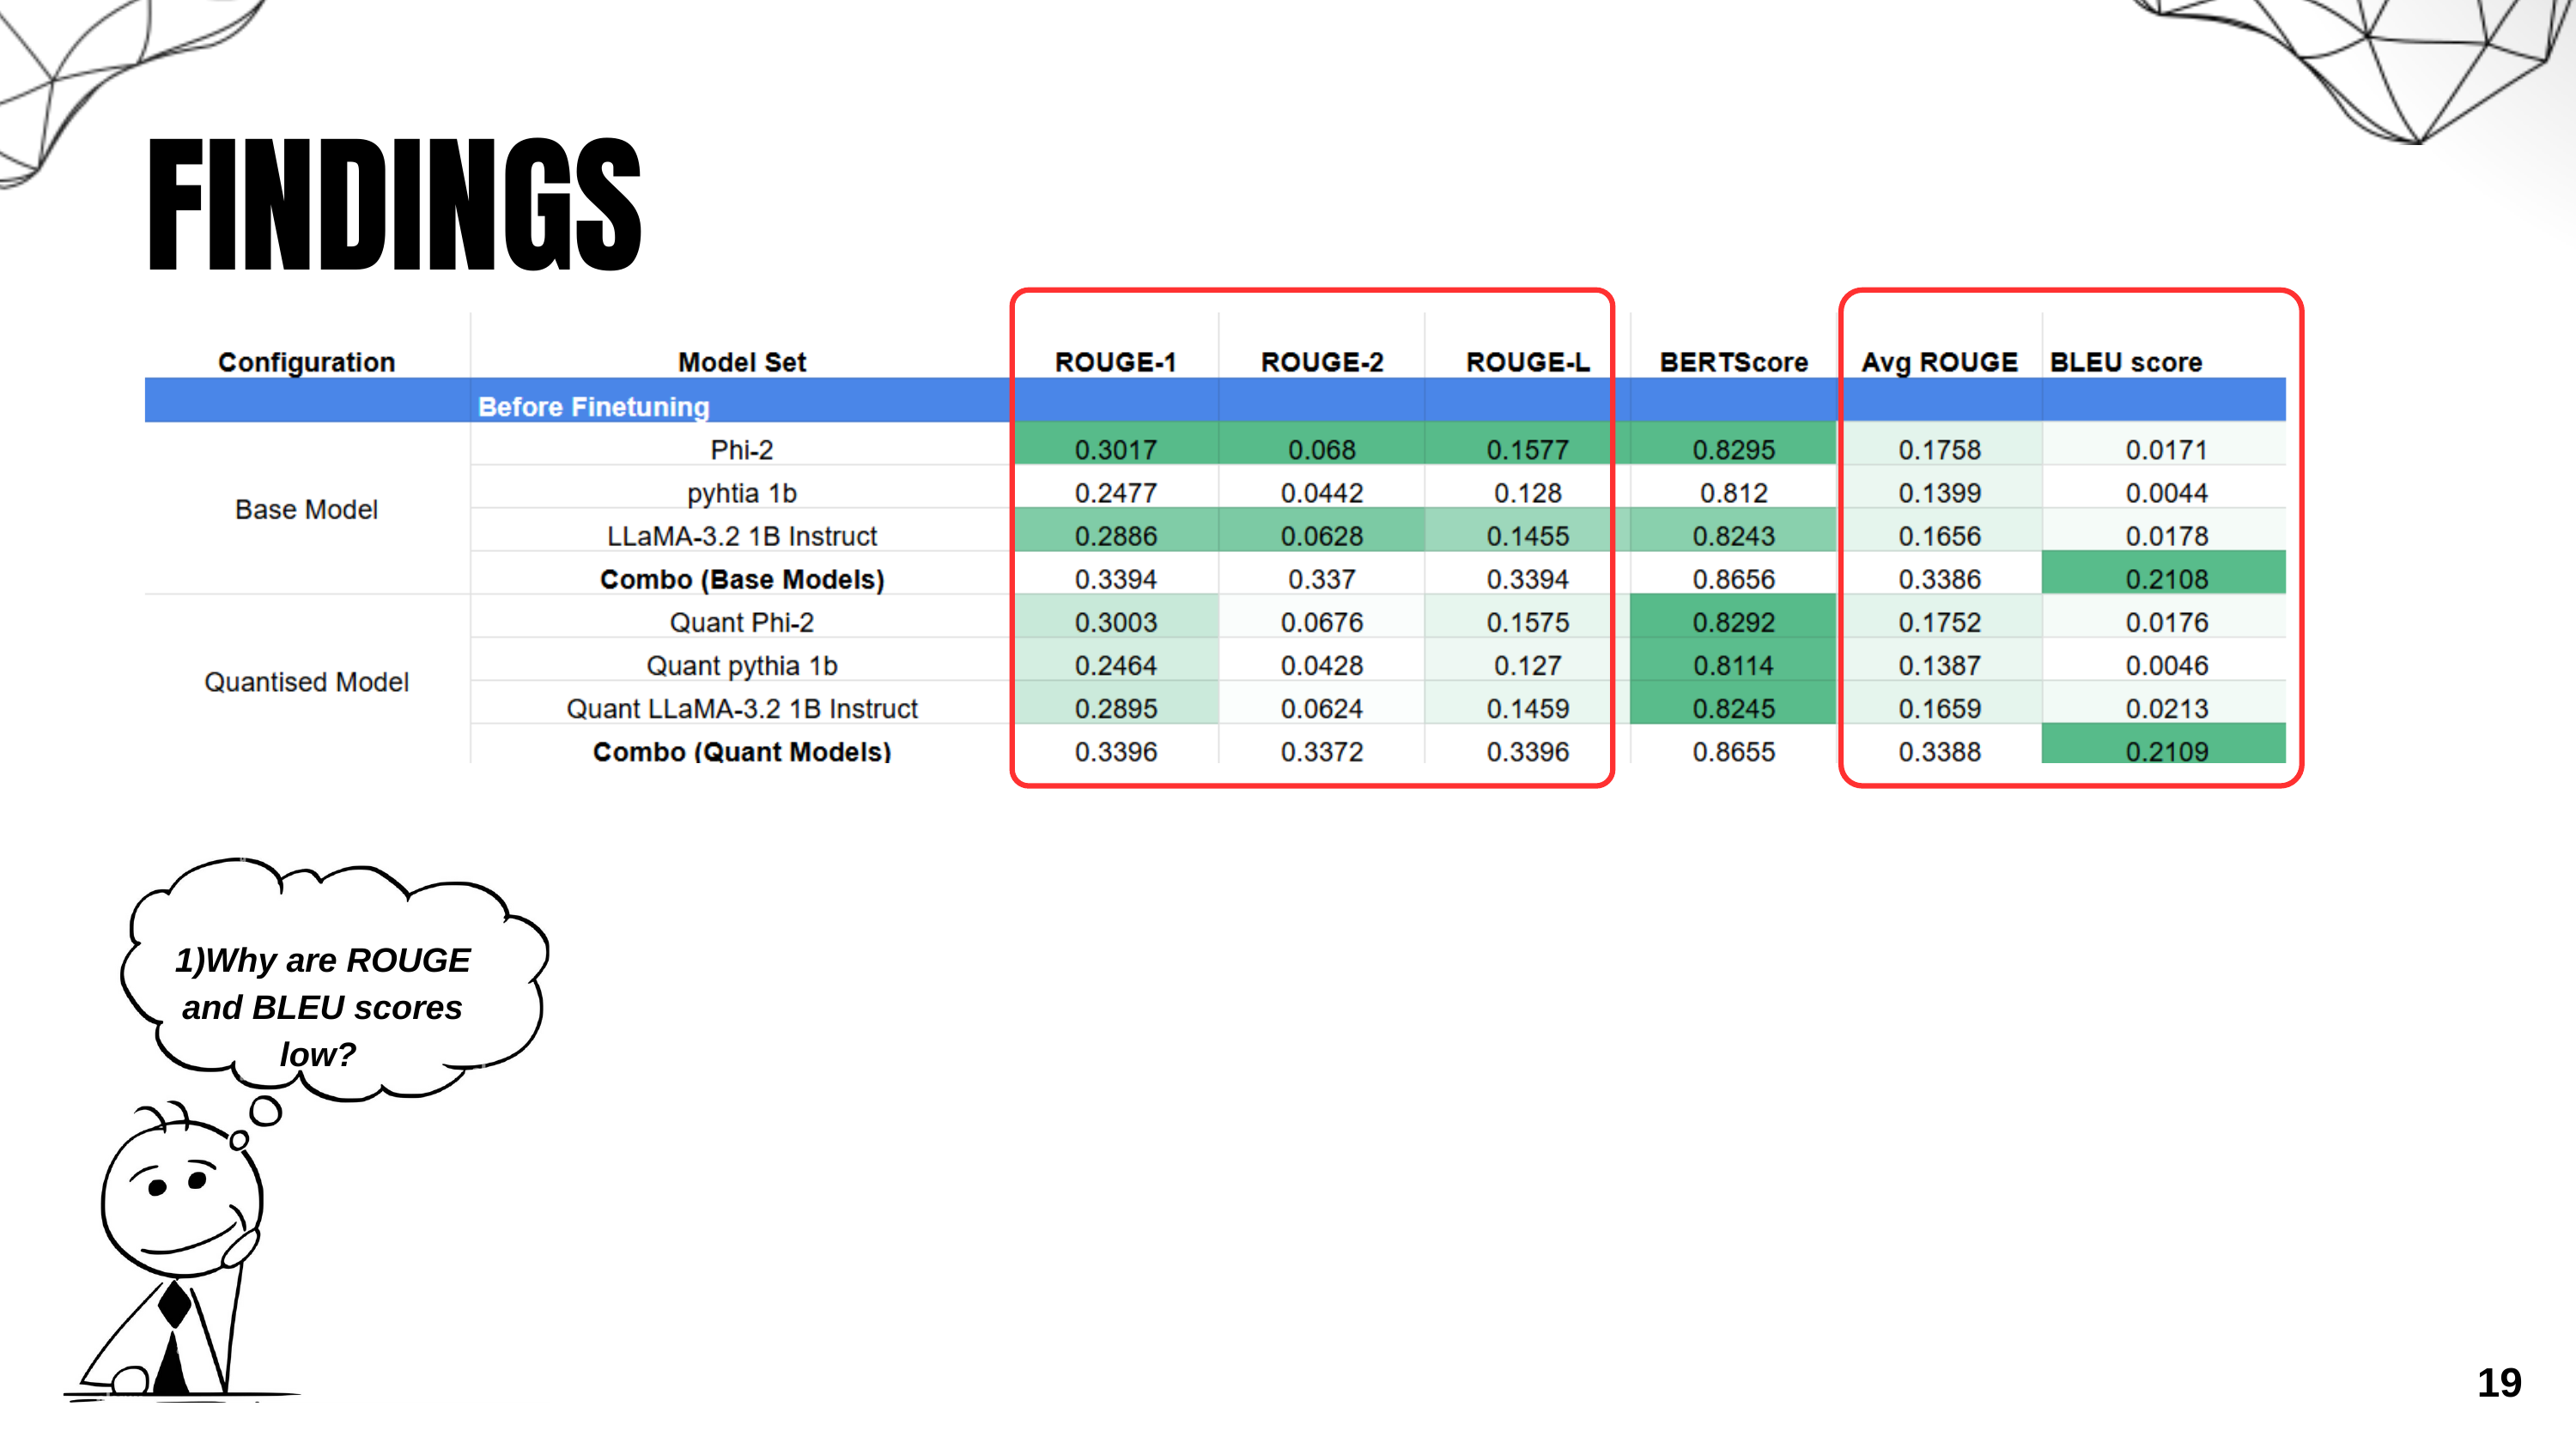

FINDINGS

1)Why are ROUGE and BLEU scores low?
19